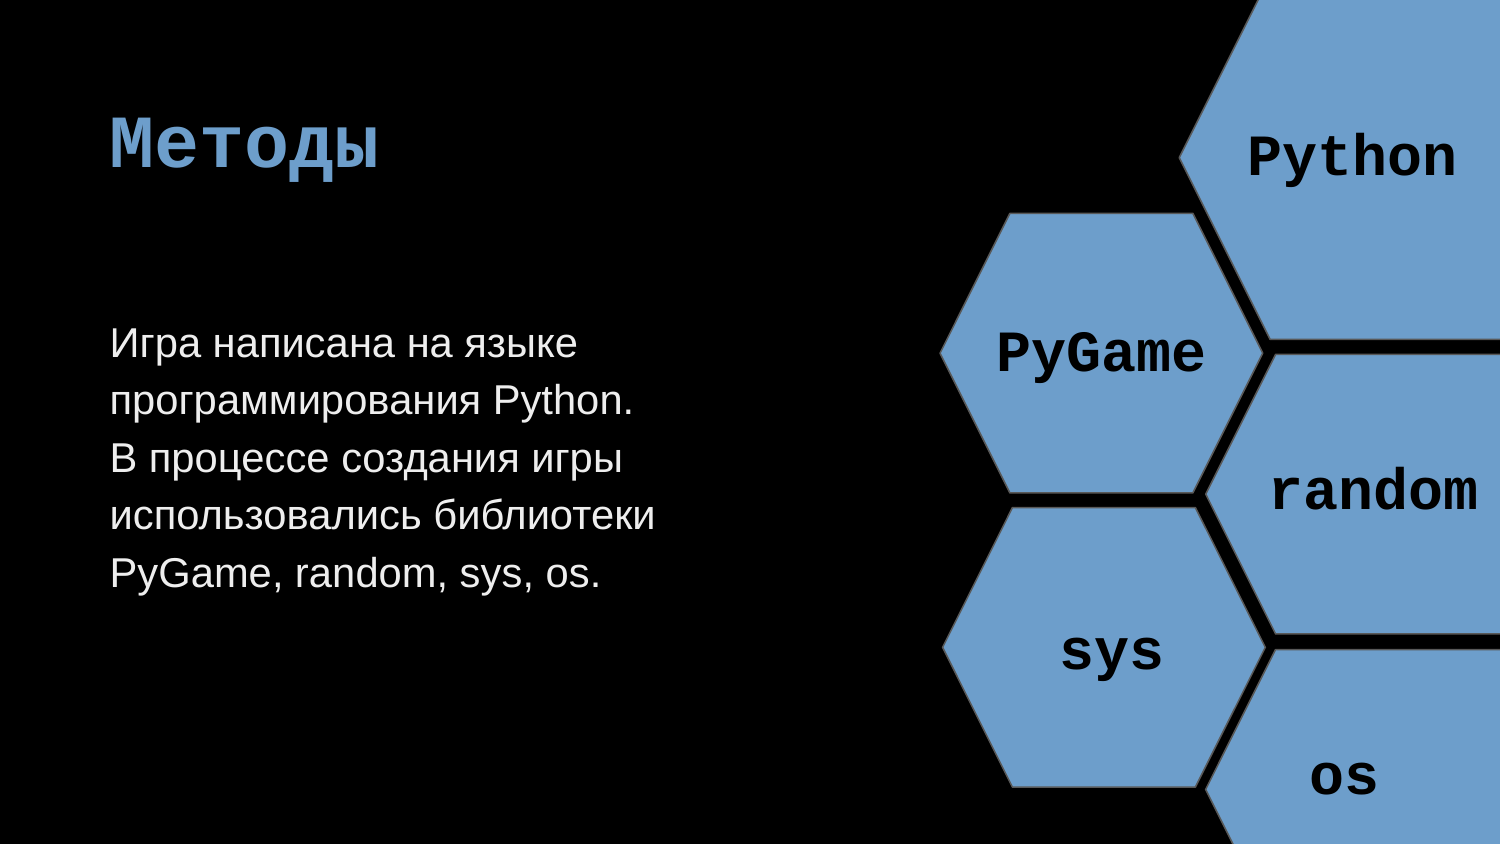

# Методы
Python

Игра написана на языке
программирования Python.
В процессе создания игры
использовались библиотеки
PyGame, random, sys, os.

PyGame

random

sys

os